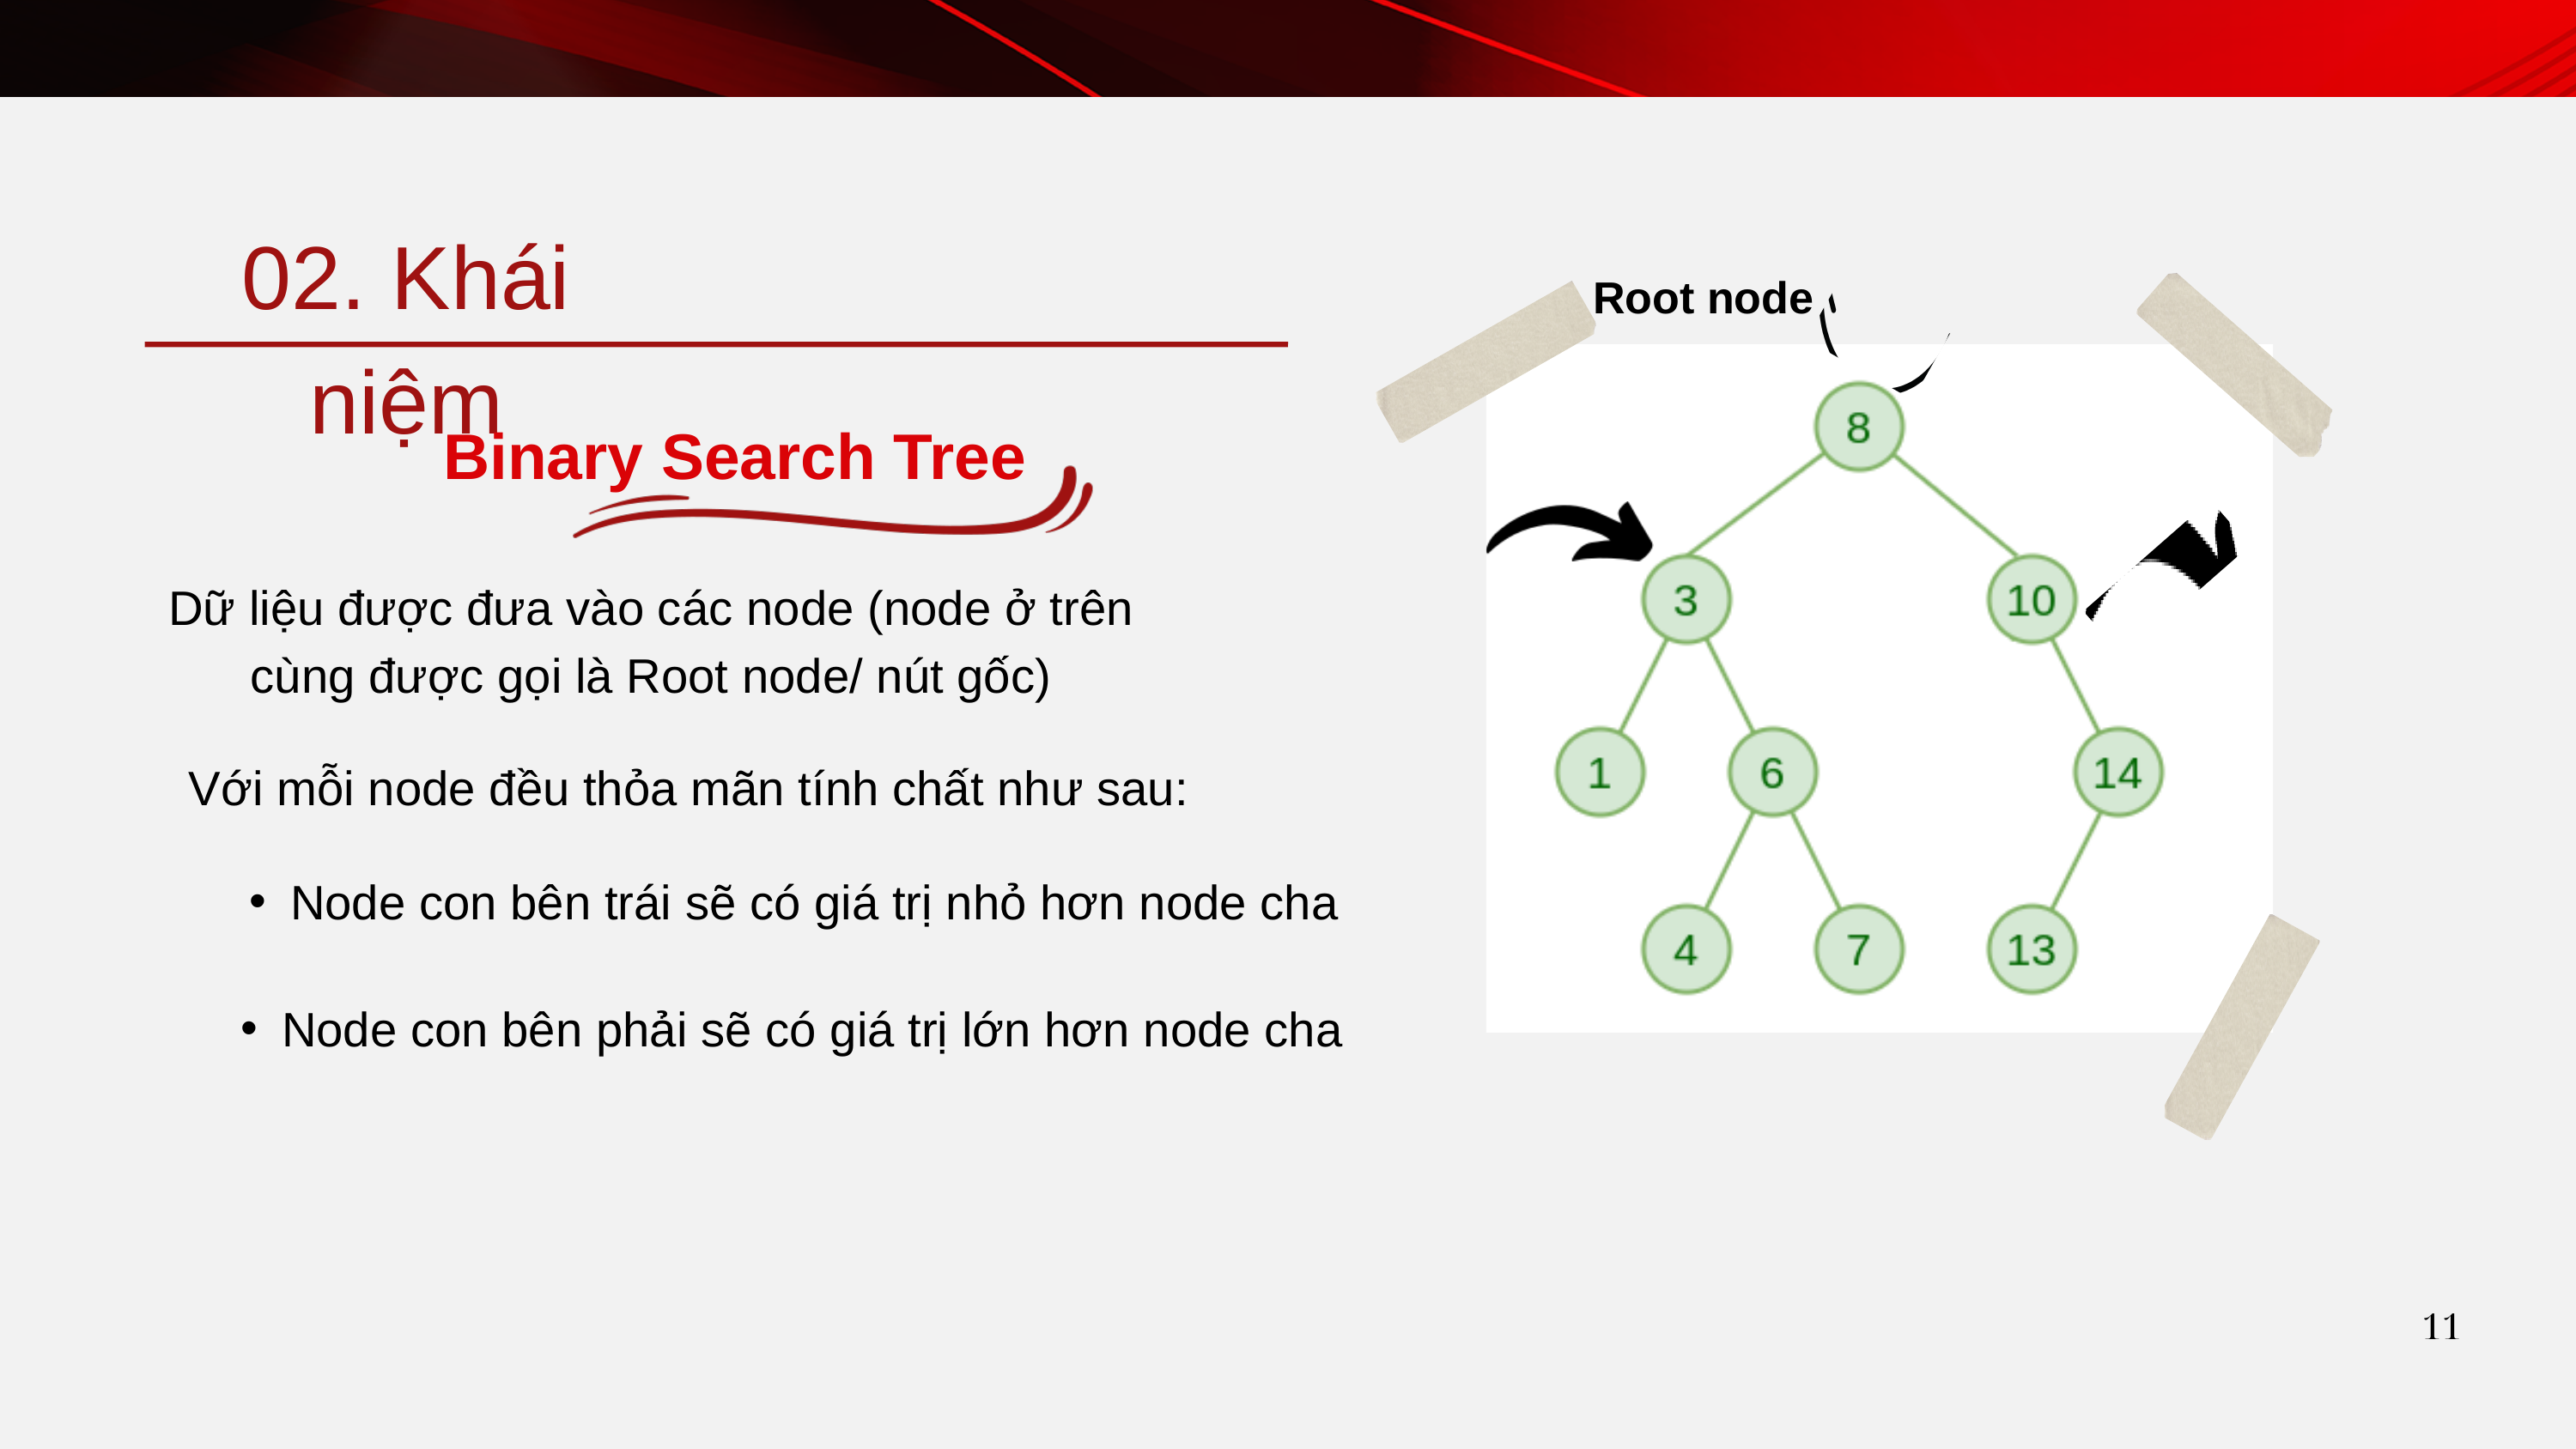

02. Khái niệm
Root node

Binary Search Tree

Node con bên phải sẽ có giá trị lớn hơn node cha

Node con bên trái sẽ có giá trị nhỏ hơn node cha
Dữ liệu được đưa vào các node (node ở trên cùng được gọi là Root node/ nút gốc)
Với mỗi node đều thỏa mãn tính chất như sau:

11